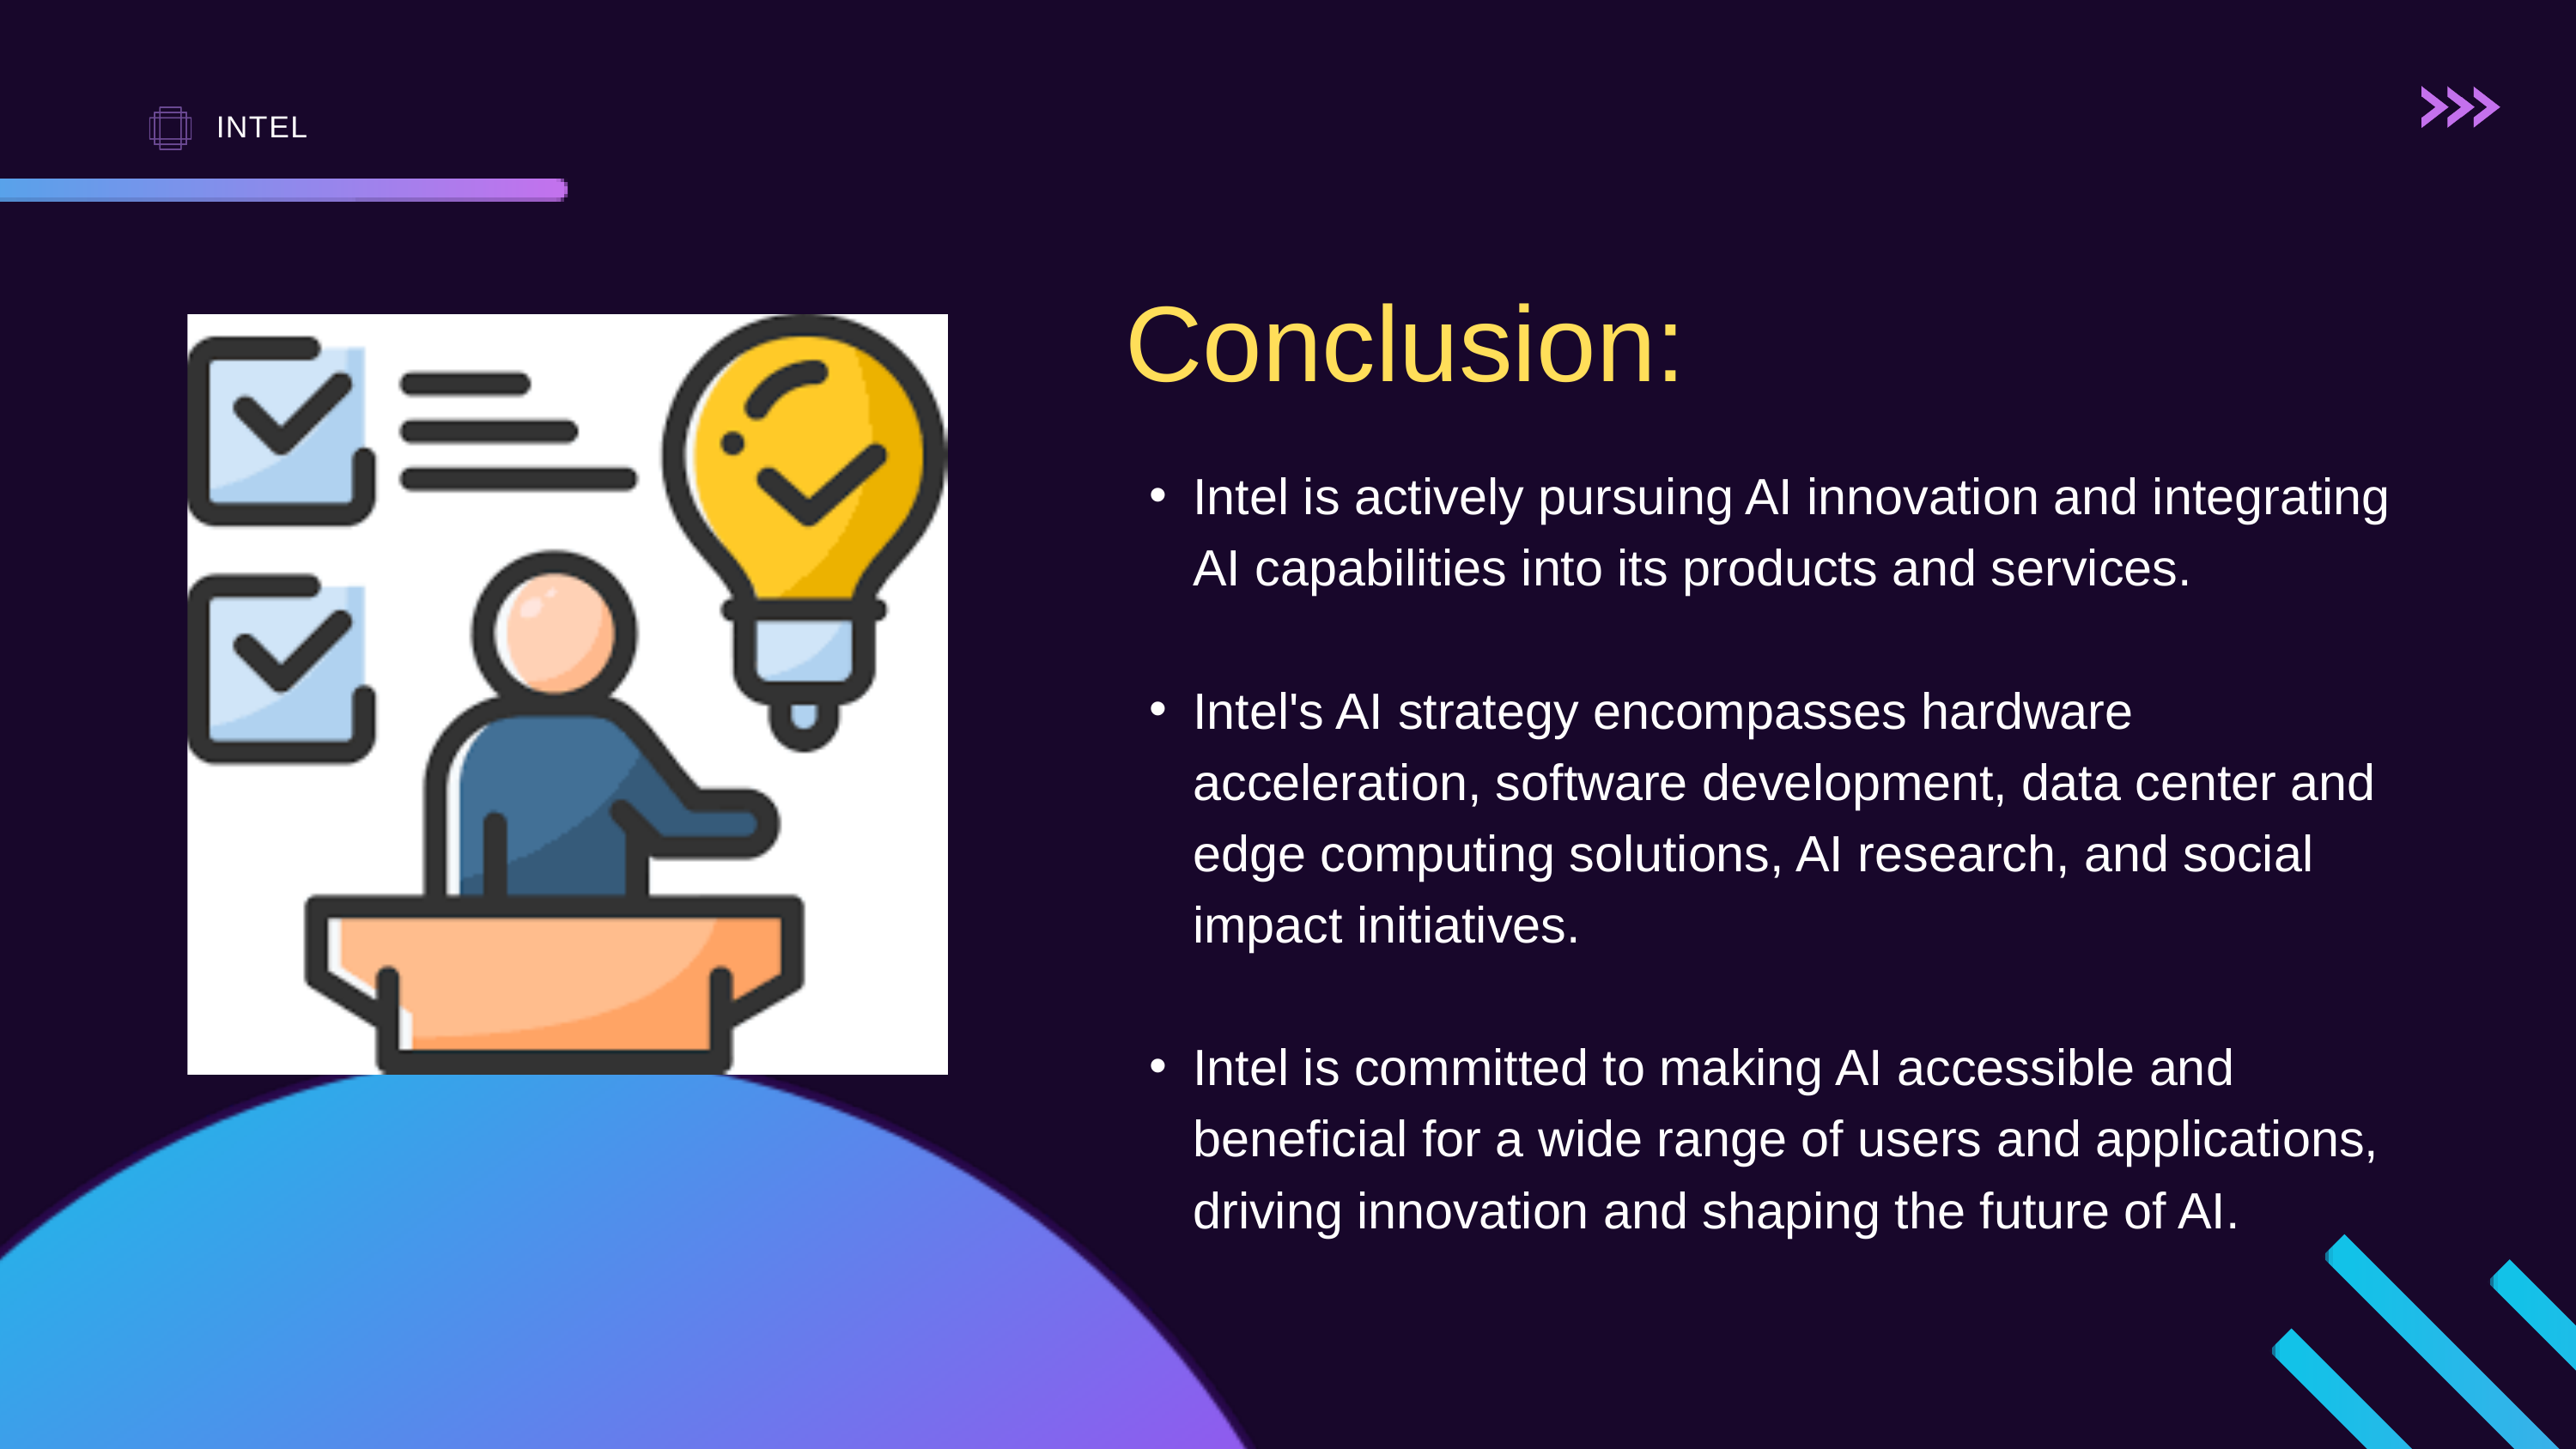

INTEL

Conclusion:

Intel is actively pursuing AI innovation and integrating AI capabilities into its products and services.

Intel's AI strategy encompasses hardware acceleration, software development, data center and edge computing solutions, AI research, and social impact initiatives.

Intel is committed to making AI accessible and beneficial for a wide range of users and applications, driving innovation and shaping the future of AI.